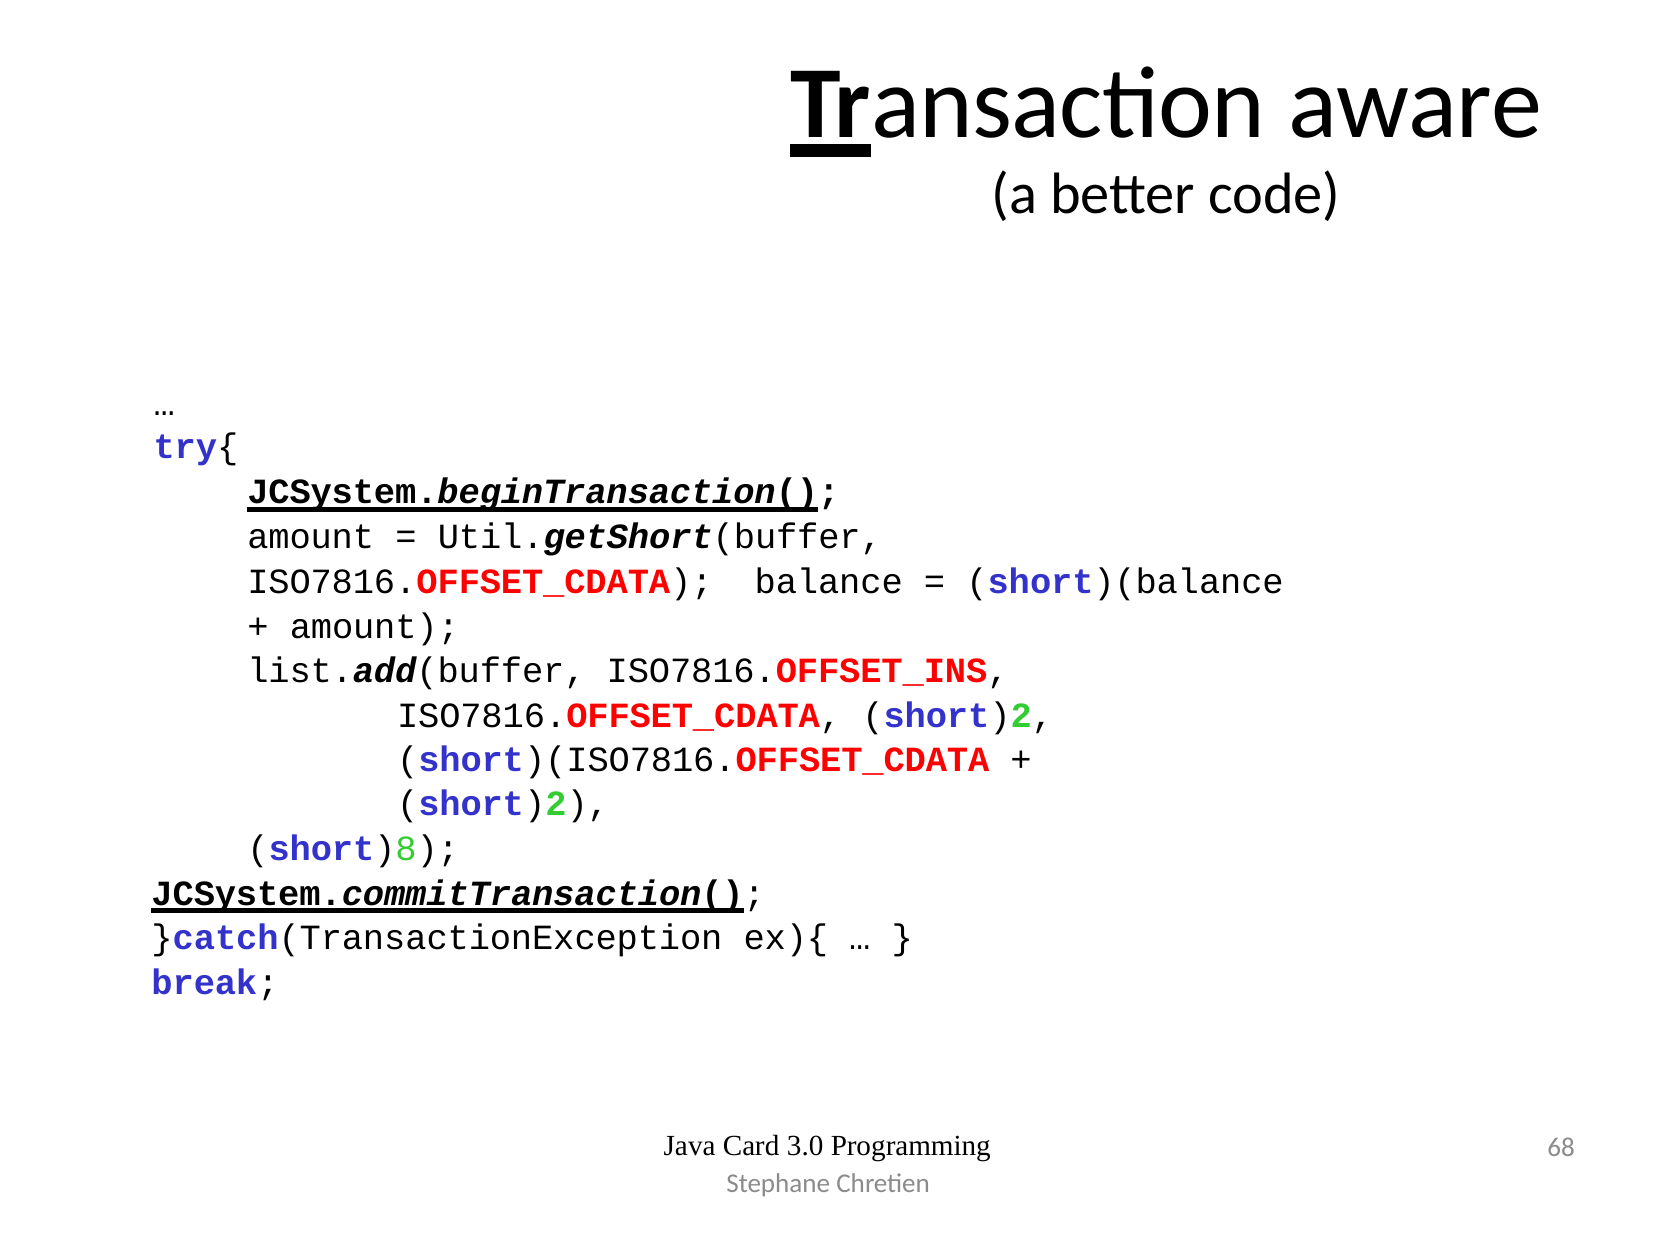

# Transaction aware
(a better code)
…
try{
JCSystem.beginTransaction();
amount = Util.getShort(buffer, ISO7816.OFFSET_CDATA);  balance = (short)(balance + amount);
list.add(buffer, ISO7816.OFFSET_INS,  ISO7816.OFFSET_CDATA, (short)2,  (short)(ISO7816.OFFSET_CDATA + (short)2),
(short)8);
JCSystem.commitTransaction();
}catch(TransactionException ex){ … }
break;
Java Card 3.0 Programming
68
Stephane Chretien